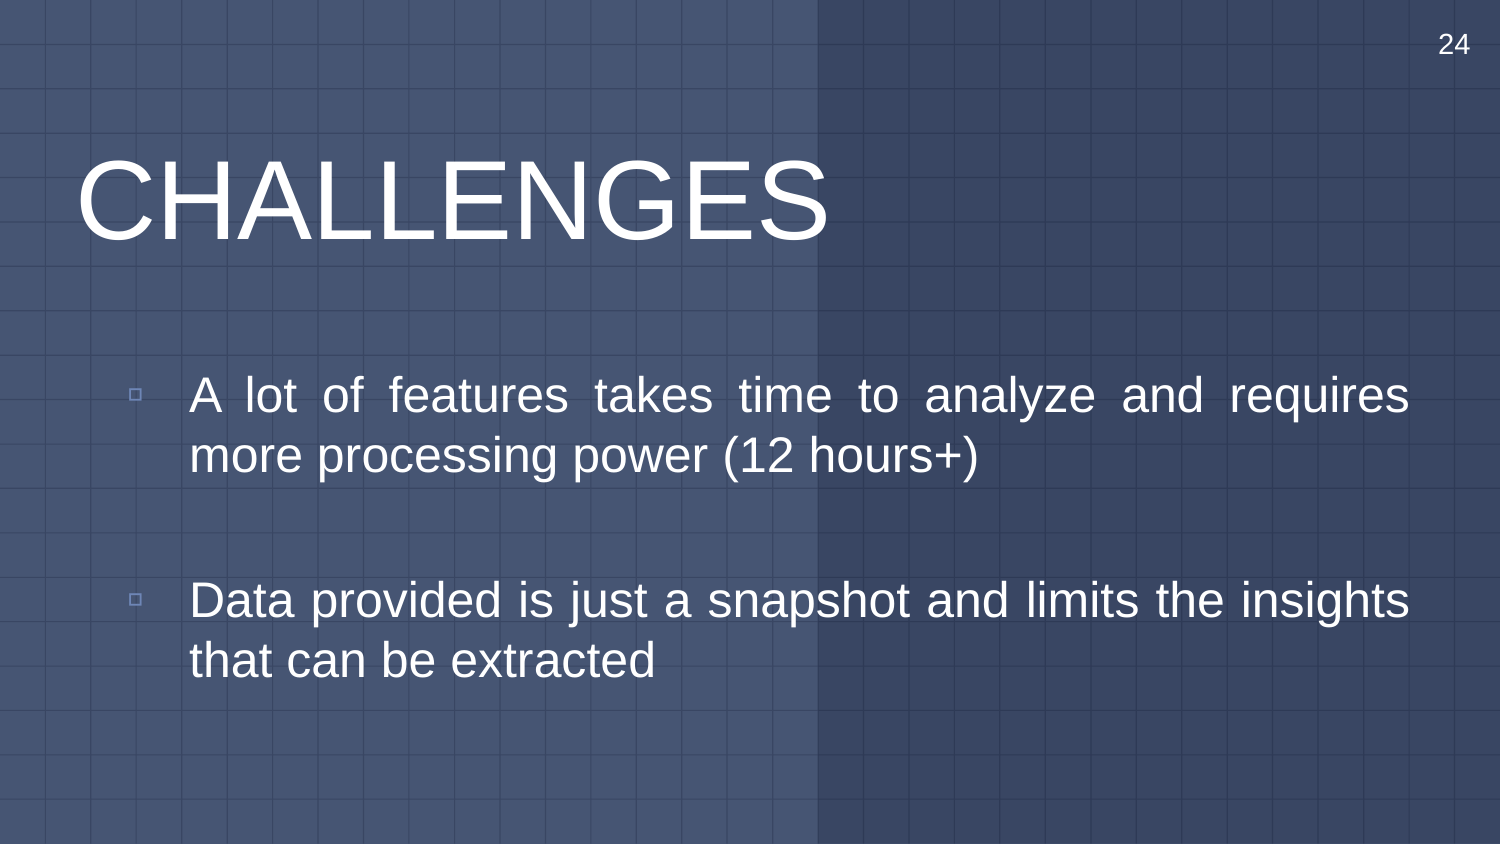

24
# CHALLENGES

A lot of features takes time to analyze and requires more processing power (12 hours+)

Data provided is just a snapshot and limits the insights that can be extracted